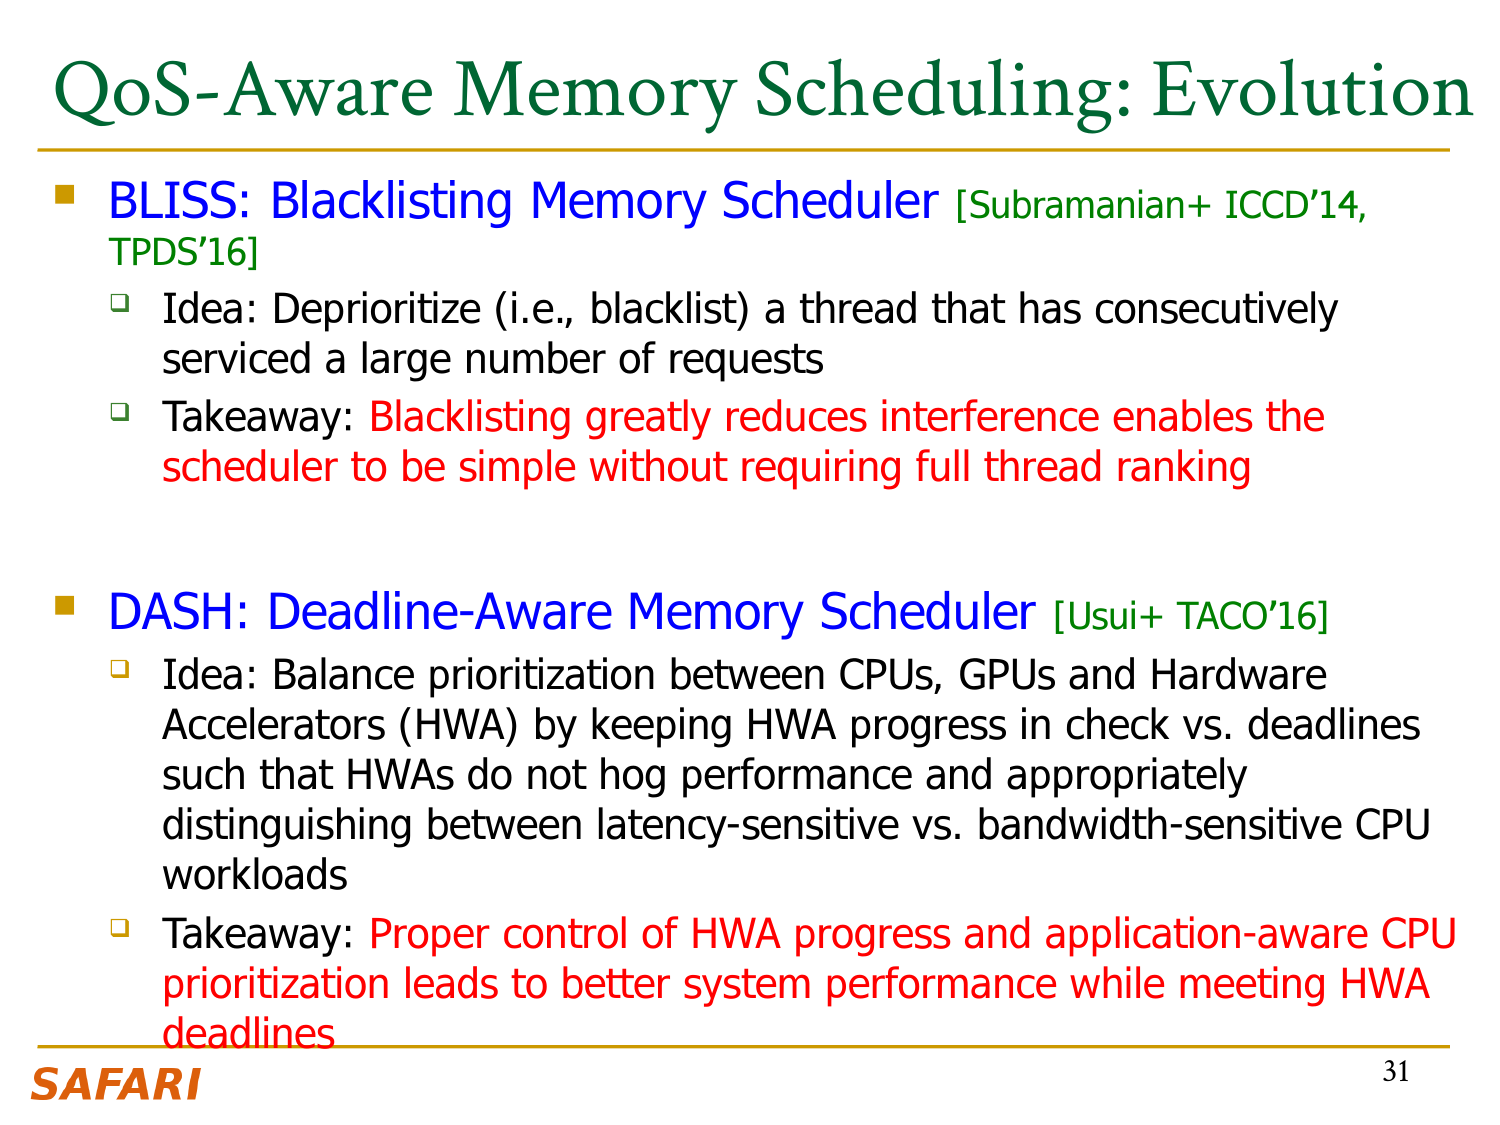

# QoS-Aware Memory Scheduling: Evolution
BLISS: Blacklisting Memory Scheduler [Subramanian+ ICCD’14, TPDS’16]
Idea: Deprioritize (i.e., blacklist) a thread that has consecutively serviced a large number of requests
Takeaway: Blacklisting greatly reduces interference enables the scheduler to be simple without requiring full thread ranking

DASH: Deadline-Aware Memory Scheduler [Usui+ TACO’16]
Idea: Balance prioritization between CPUs, GPUs and Hardware Accelerators (HWA) by keeping HWA progress in check vs. deadlines such that HWAs do not hog performance and appropriately distinguishing between latency-sensitive vs. bandwidth-sensitive CPU workloads
Takeaway: Proper control of HWA progress and application-aware CPU prioritization leads to better system performance while meeting HWA deadlines

31